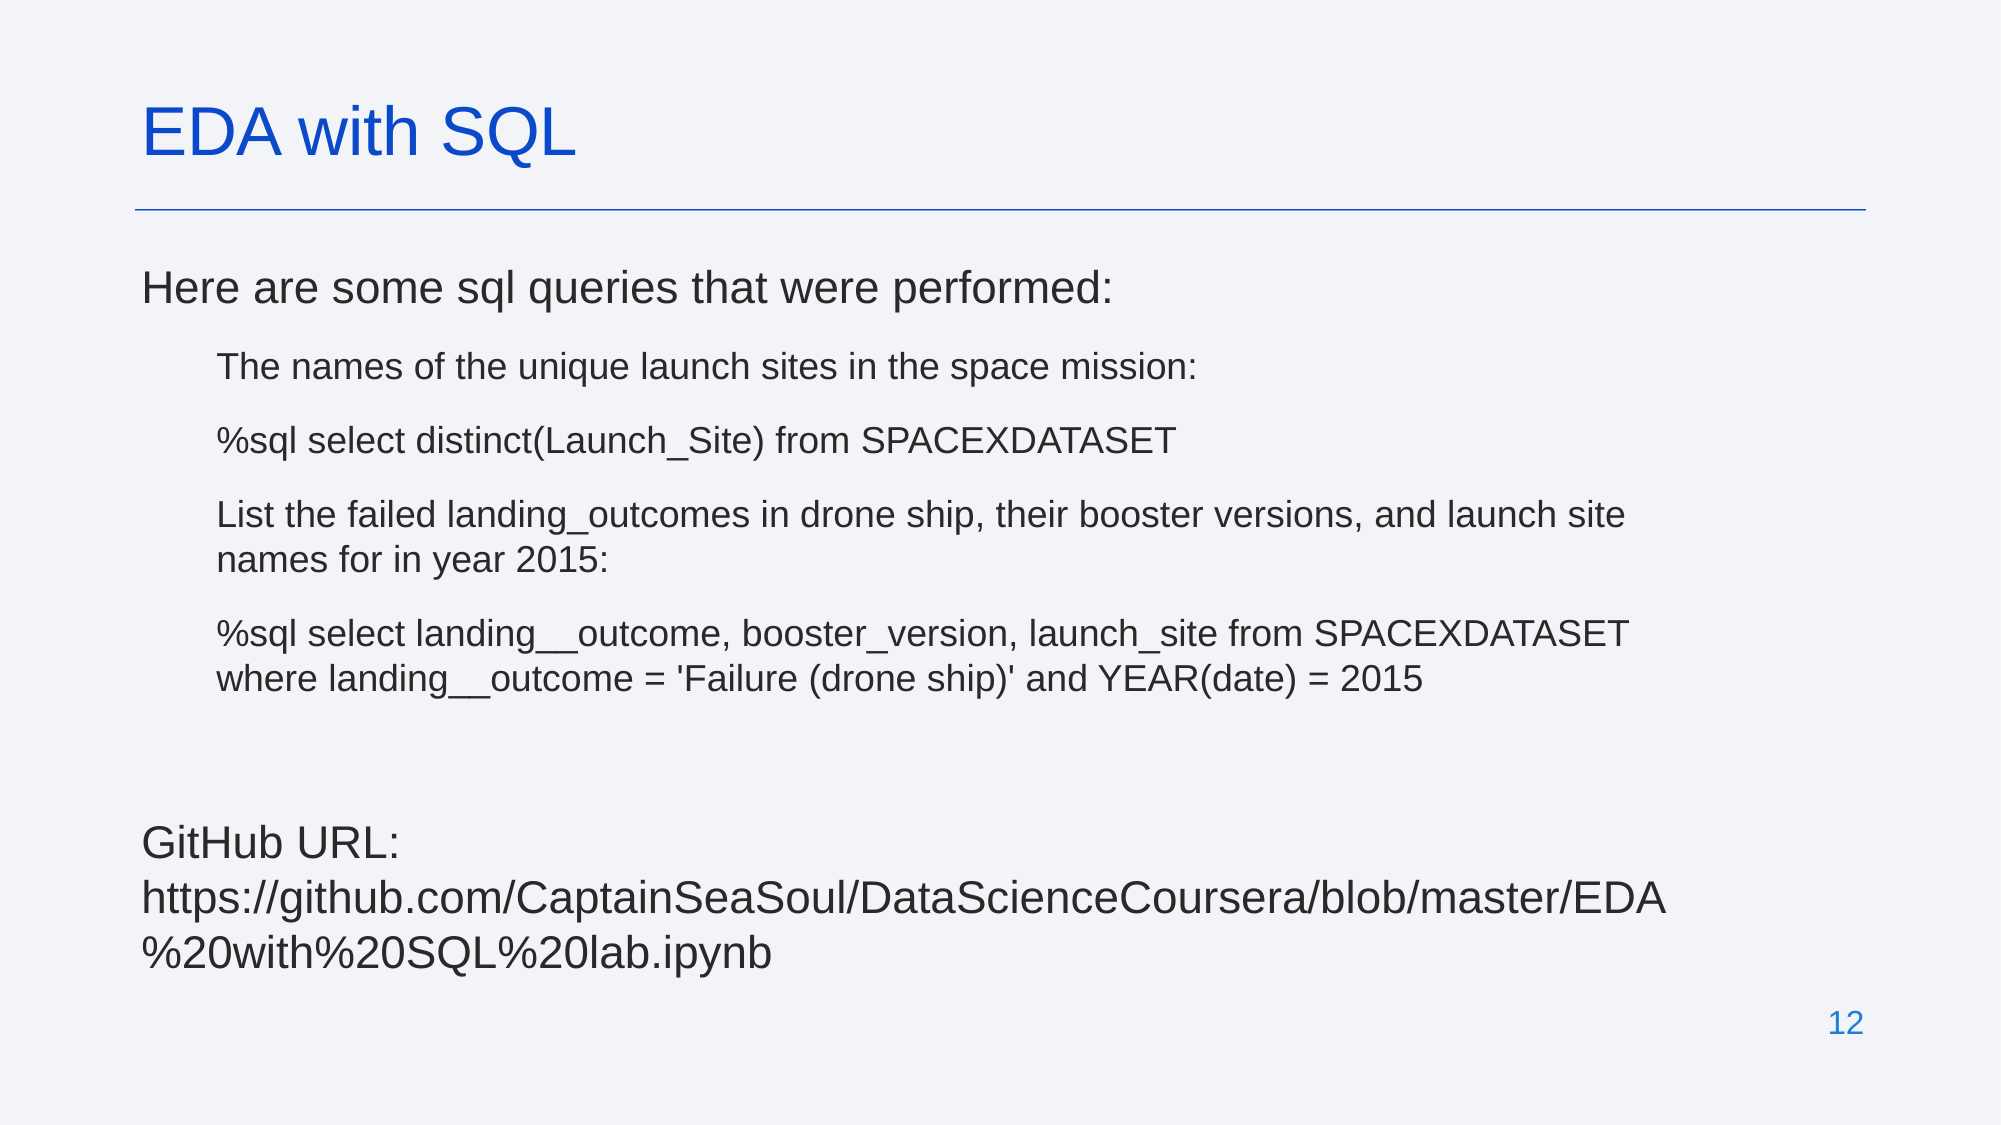

EDA with SQL
Here are some sql queries that were performed:
The names of the unique launch sites in the space mission:
%sql select distinct(Launch_Site) from SPACEXDATASET
List the failed landing_outcomes in drone ship, their booster versions, and launch site names for in year 2015:
%sql select landing__outcome, booster_version, launch_site from SPACEXDATASET where landing__outcome = 'Failure (drone ship)' and YEAR(date) = 2015

GitHub URL: https://github.com/CaptainSeaSoul/DataScienceCoursera/blob/master/EDA%20with%20SQL%20lab.ipynb

12